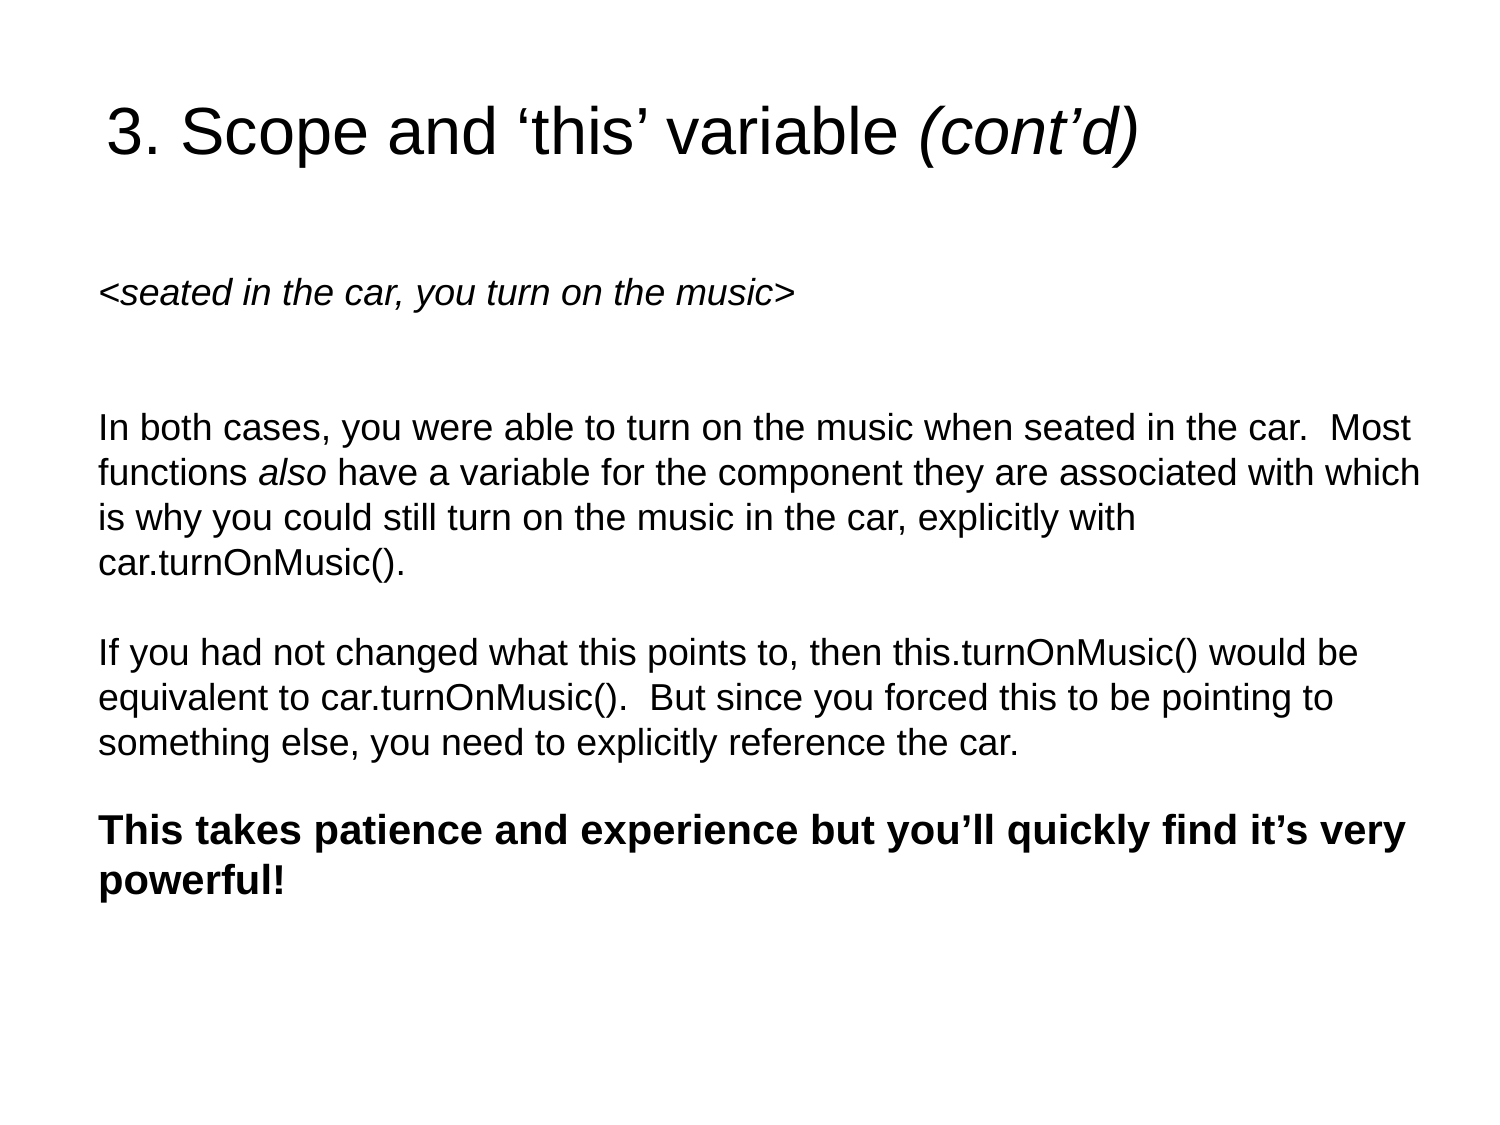

3. Scope and ‘this’ variable (cont’d)
<seated in the car, you turn on the music>

In both cases, you were able to turn on the music when seated in the car.  Most functions also have a variable for the component they are associated with which is why you could still turn on the music in the car, explicitly with car.turnOnMusic().

If you had not changed what this points to, then this.turnOnMusic() would be equivalent to car.turnOnMusic().  But since you forced this to be pointing to something else, you need to explicitly reference the car.

This takes patience and experience but you’ll quickly find it’s very powerful!